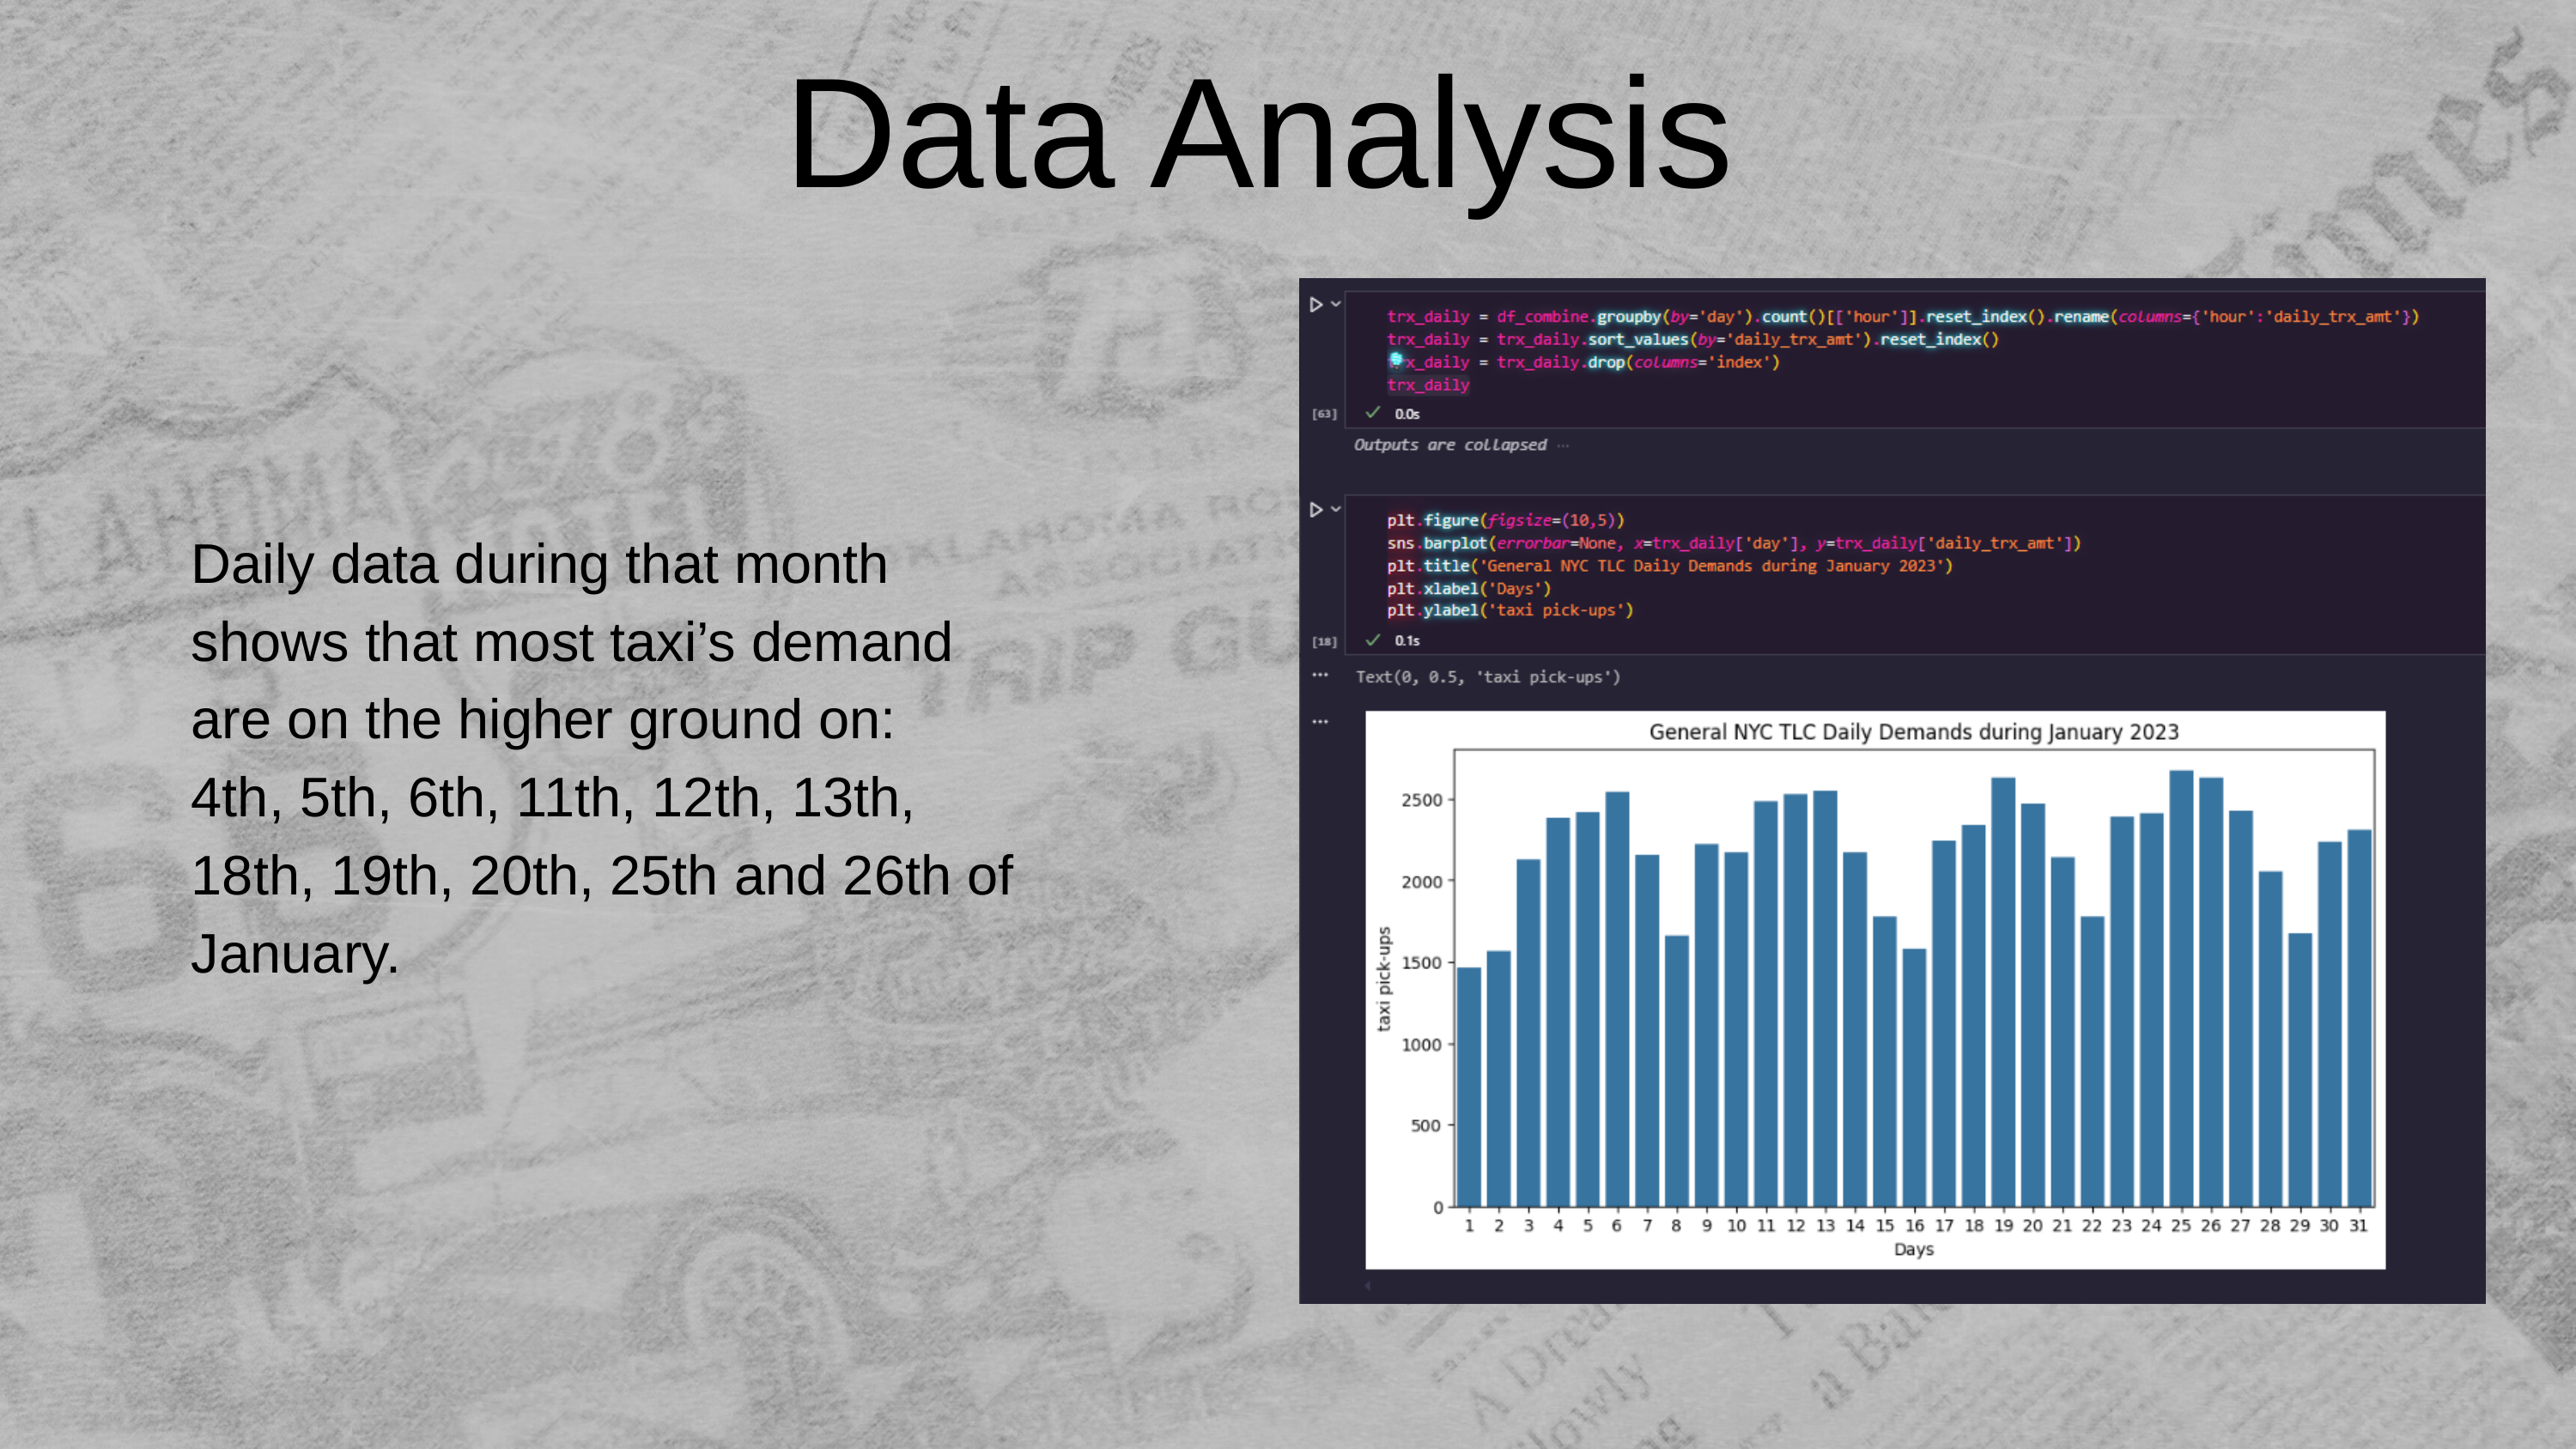

Data Analysis

Daily data during that month shows that most taxi’s demand are on the higher ground on:
4th, 5th, 6th, 11th, 12th, 13th, 18th, 19th, 20th, 25th and 26th of January.